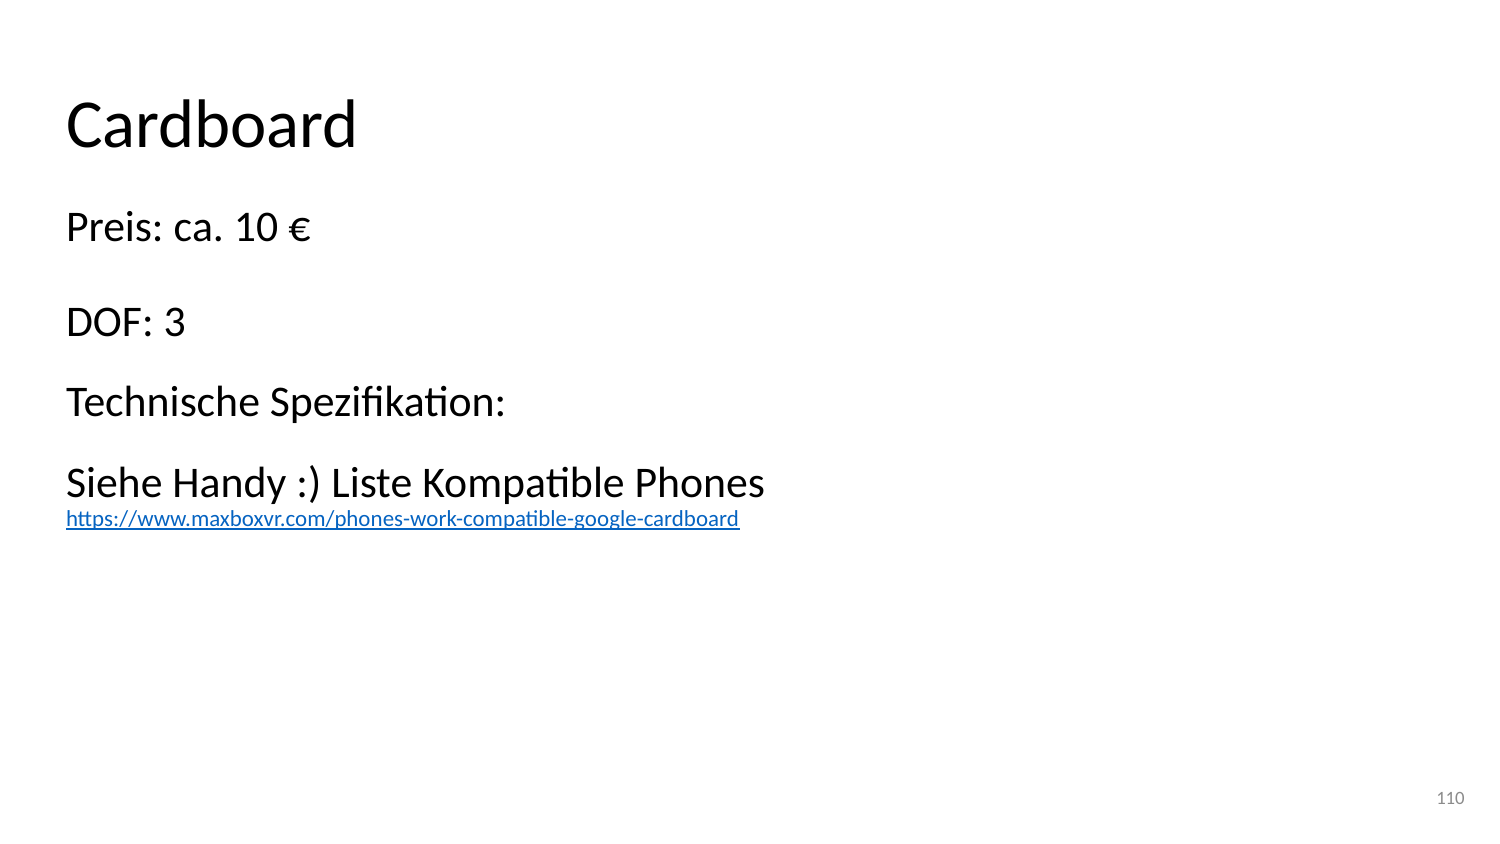

# Cardboard
Preis: ca. 10 €

DOF: 3
Technische Spezifikation:
Siehe Handy :) Liste Kompatible Phones https://www.maxboxvr.com/phones-work-compatible-google-cardboard
110